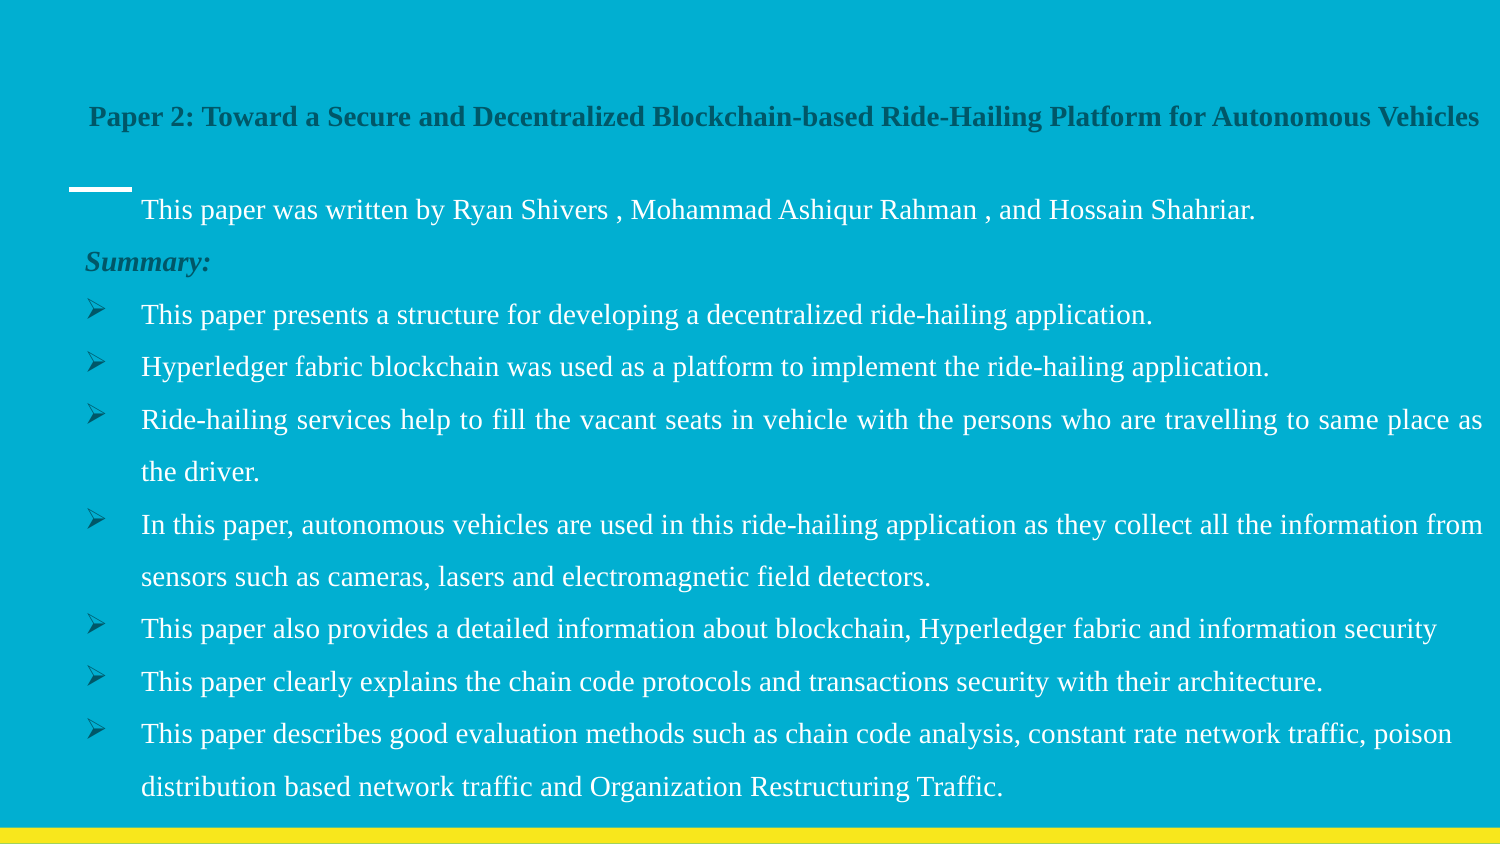

Paper 2: Toward a Secure and Decentralized Blockchain-based Ride-Hailing Platform for Autonomous Vehicles

	This paper was written by Ryan Shivers , Mohammad Ashiqur Rahman , and Hossain Shahriar.
Summary:
This paper presents a structure for developing a decentralized ride-hailing application.
Hyperledger fabric blockchain was used as a platform to implement the ride-hailing application.
Ride-hailing services help to fill the vacant seats in vehicle with the persons who are travelling to same place as the driver.
In this paper, autonomous vehicles are used in this ride-hailing application as they collect all the information from sensors such as cameras, lasers and electromagnetic field detectors.
This paper also provides a detailed information about blockchain, Hyperledger fabric and information security
This paper clearly explains the chain code protocols and transactions security with their architecture.
This paper describes good evaluation methods such as chain code analysis, constant rate network traffic, poison
	distribution based network traffic and Organization Restructuring Traffic.